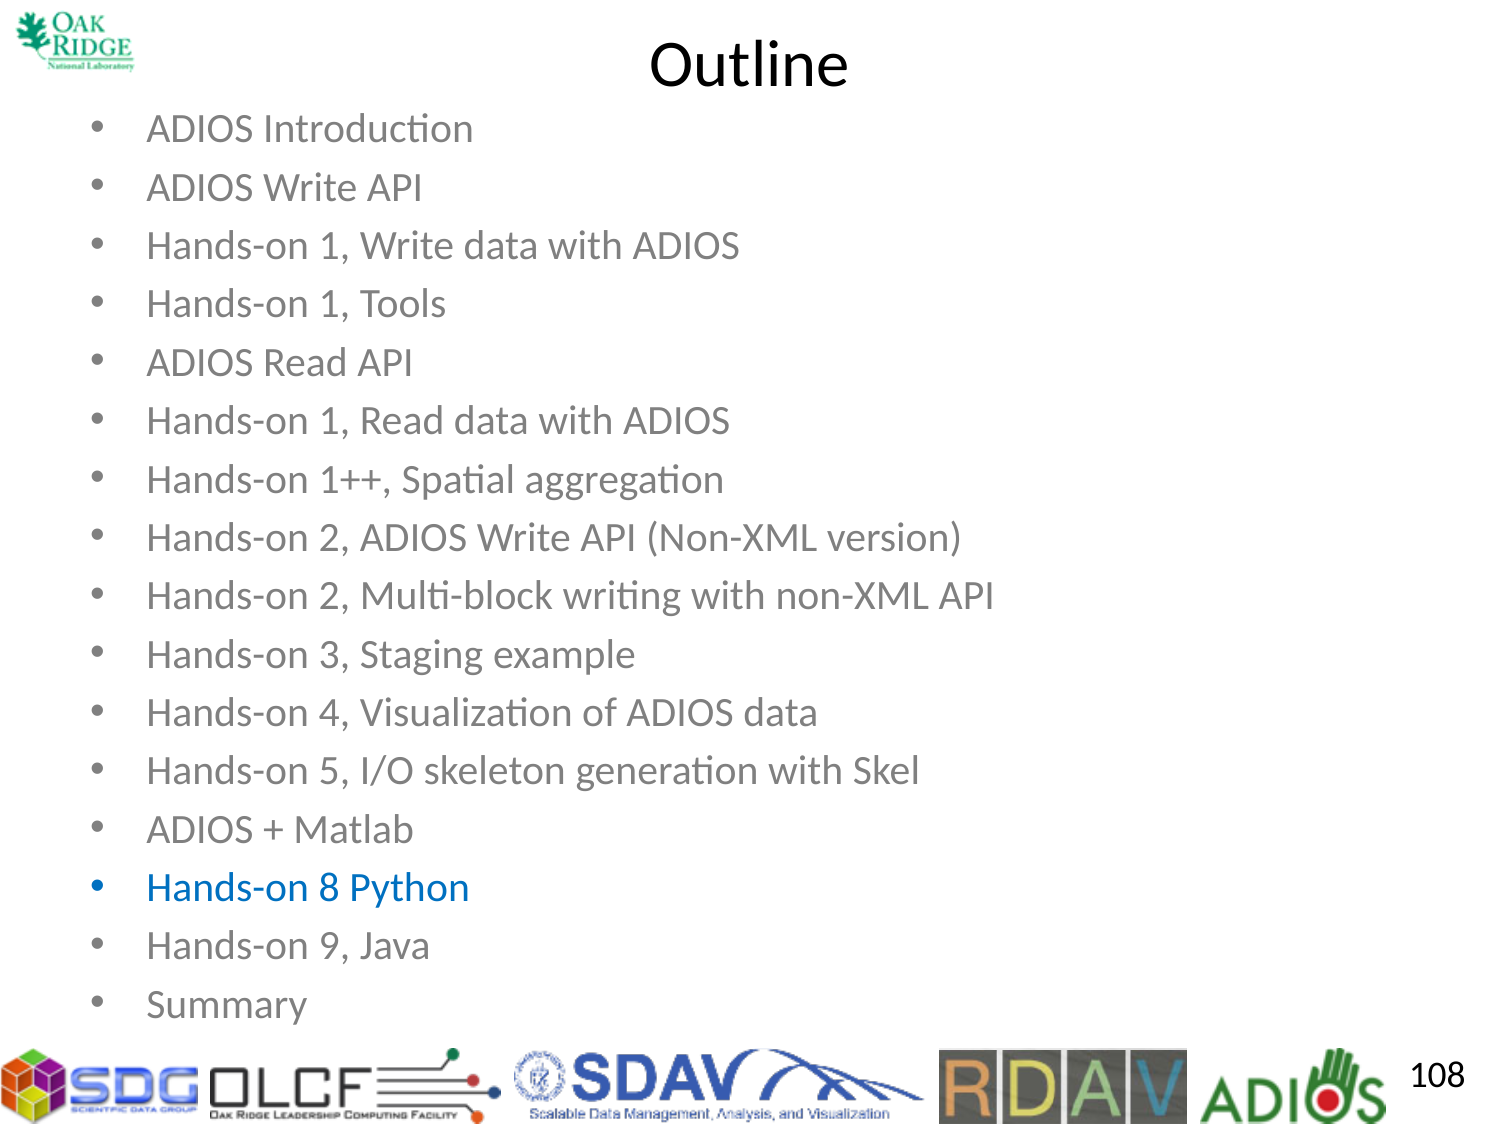

# Outline
ADIOS Introduction
ADIOS Write API
Hands-on 1, Write data with ADIOS
Hands-on 1, Tools
ADIOS Read API
Hands-on 1, Read data with ADIOS
Hands-on 1++, Spatial aggregation
Hands-on 2, ADIOS Write API (Non-XML version)
Hands-on 2, Multi-block writing with non-XML API
Hands-on 3, Staging example
Hands-on 4, Visualization of ADIOS data
Hands-on 5, I/O skeleton generation with Skel
ADIOS + Matlab
Hands-on 8 Python
Hands-on 9, Java
Summary
108